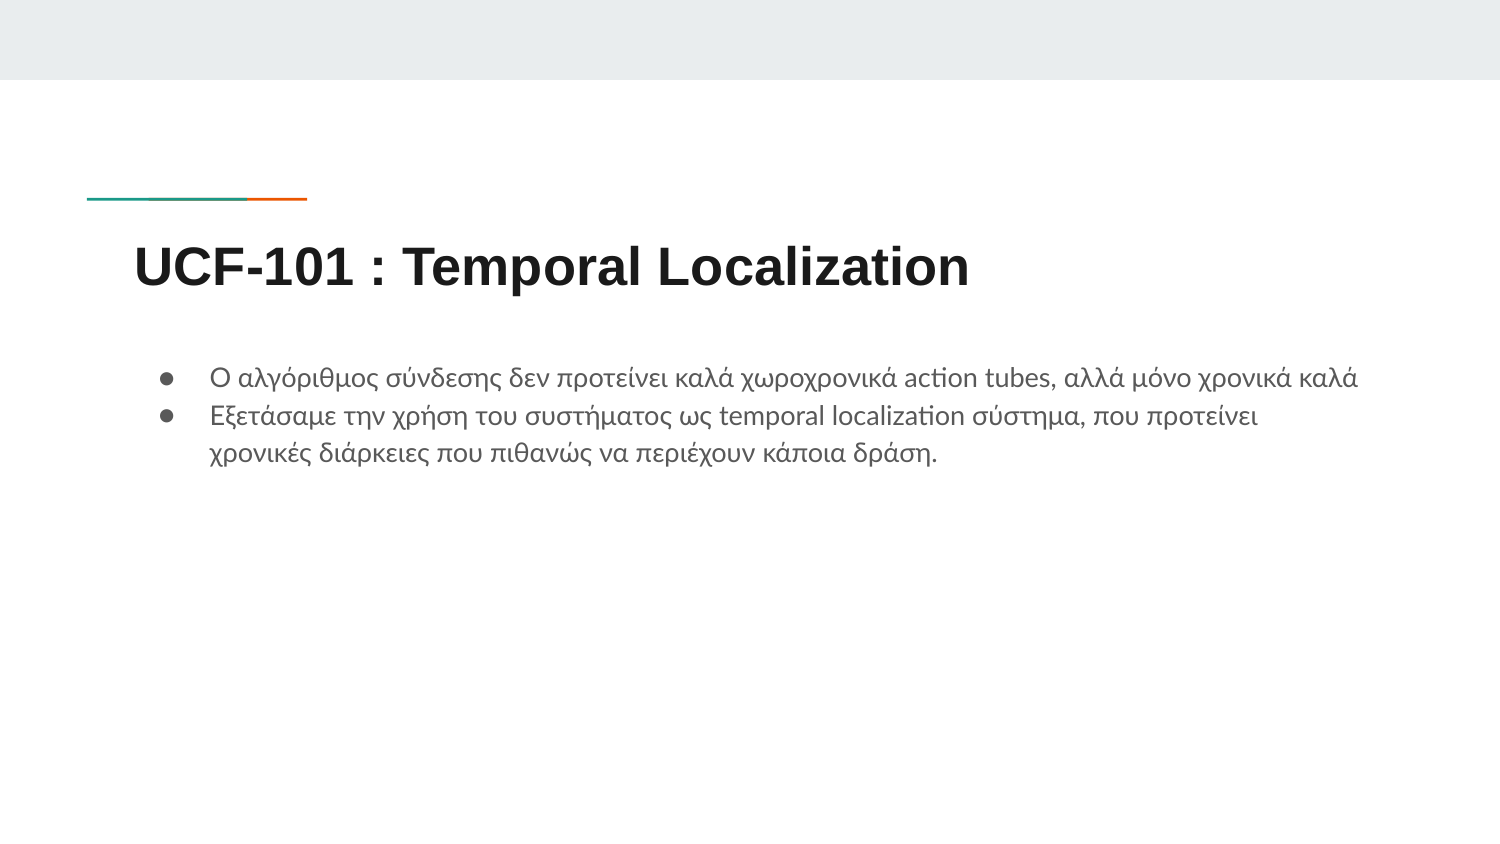

# UCF-101 : Temporal Localization
O αλγόριθμος σύνδεσης δεν προτείνει καλά χωροχρονικά action tubes, αλλά μόνο χρονικά καλά
Εξετάσαμε την χρήση του συστήματος ως temporal localization σύστημα, που προτείνει χρονικές διάρκειες που πιθανώς να περιέχουν κάποια δράση.